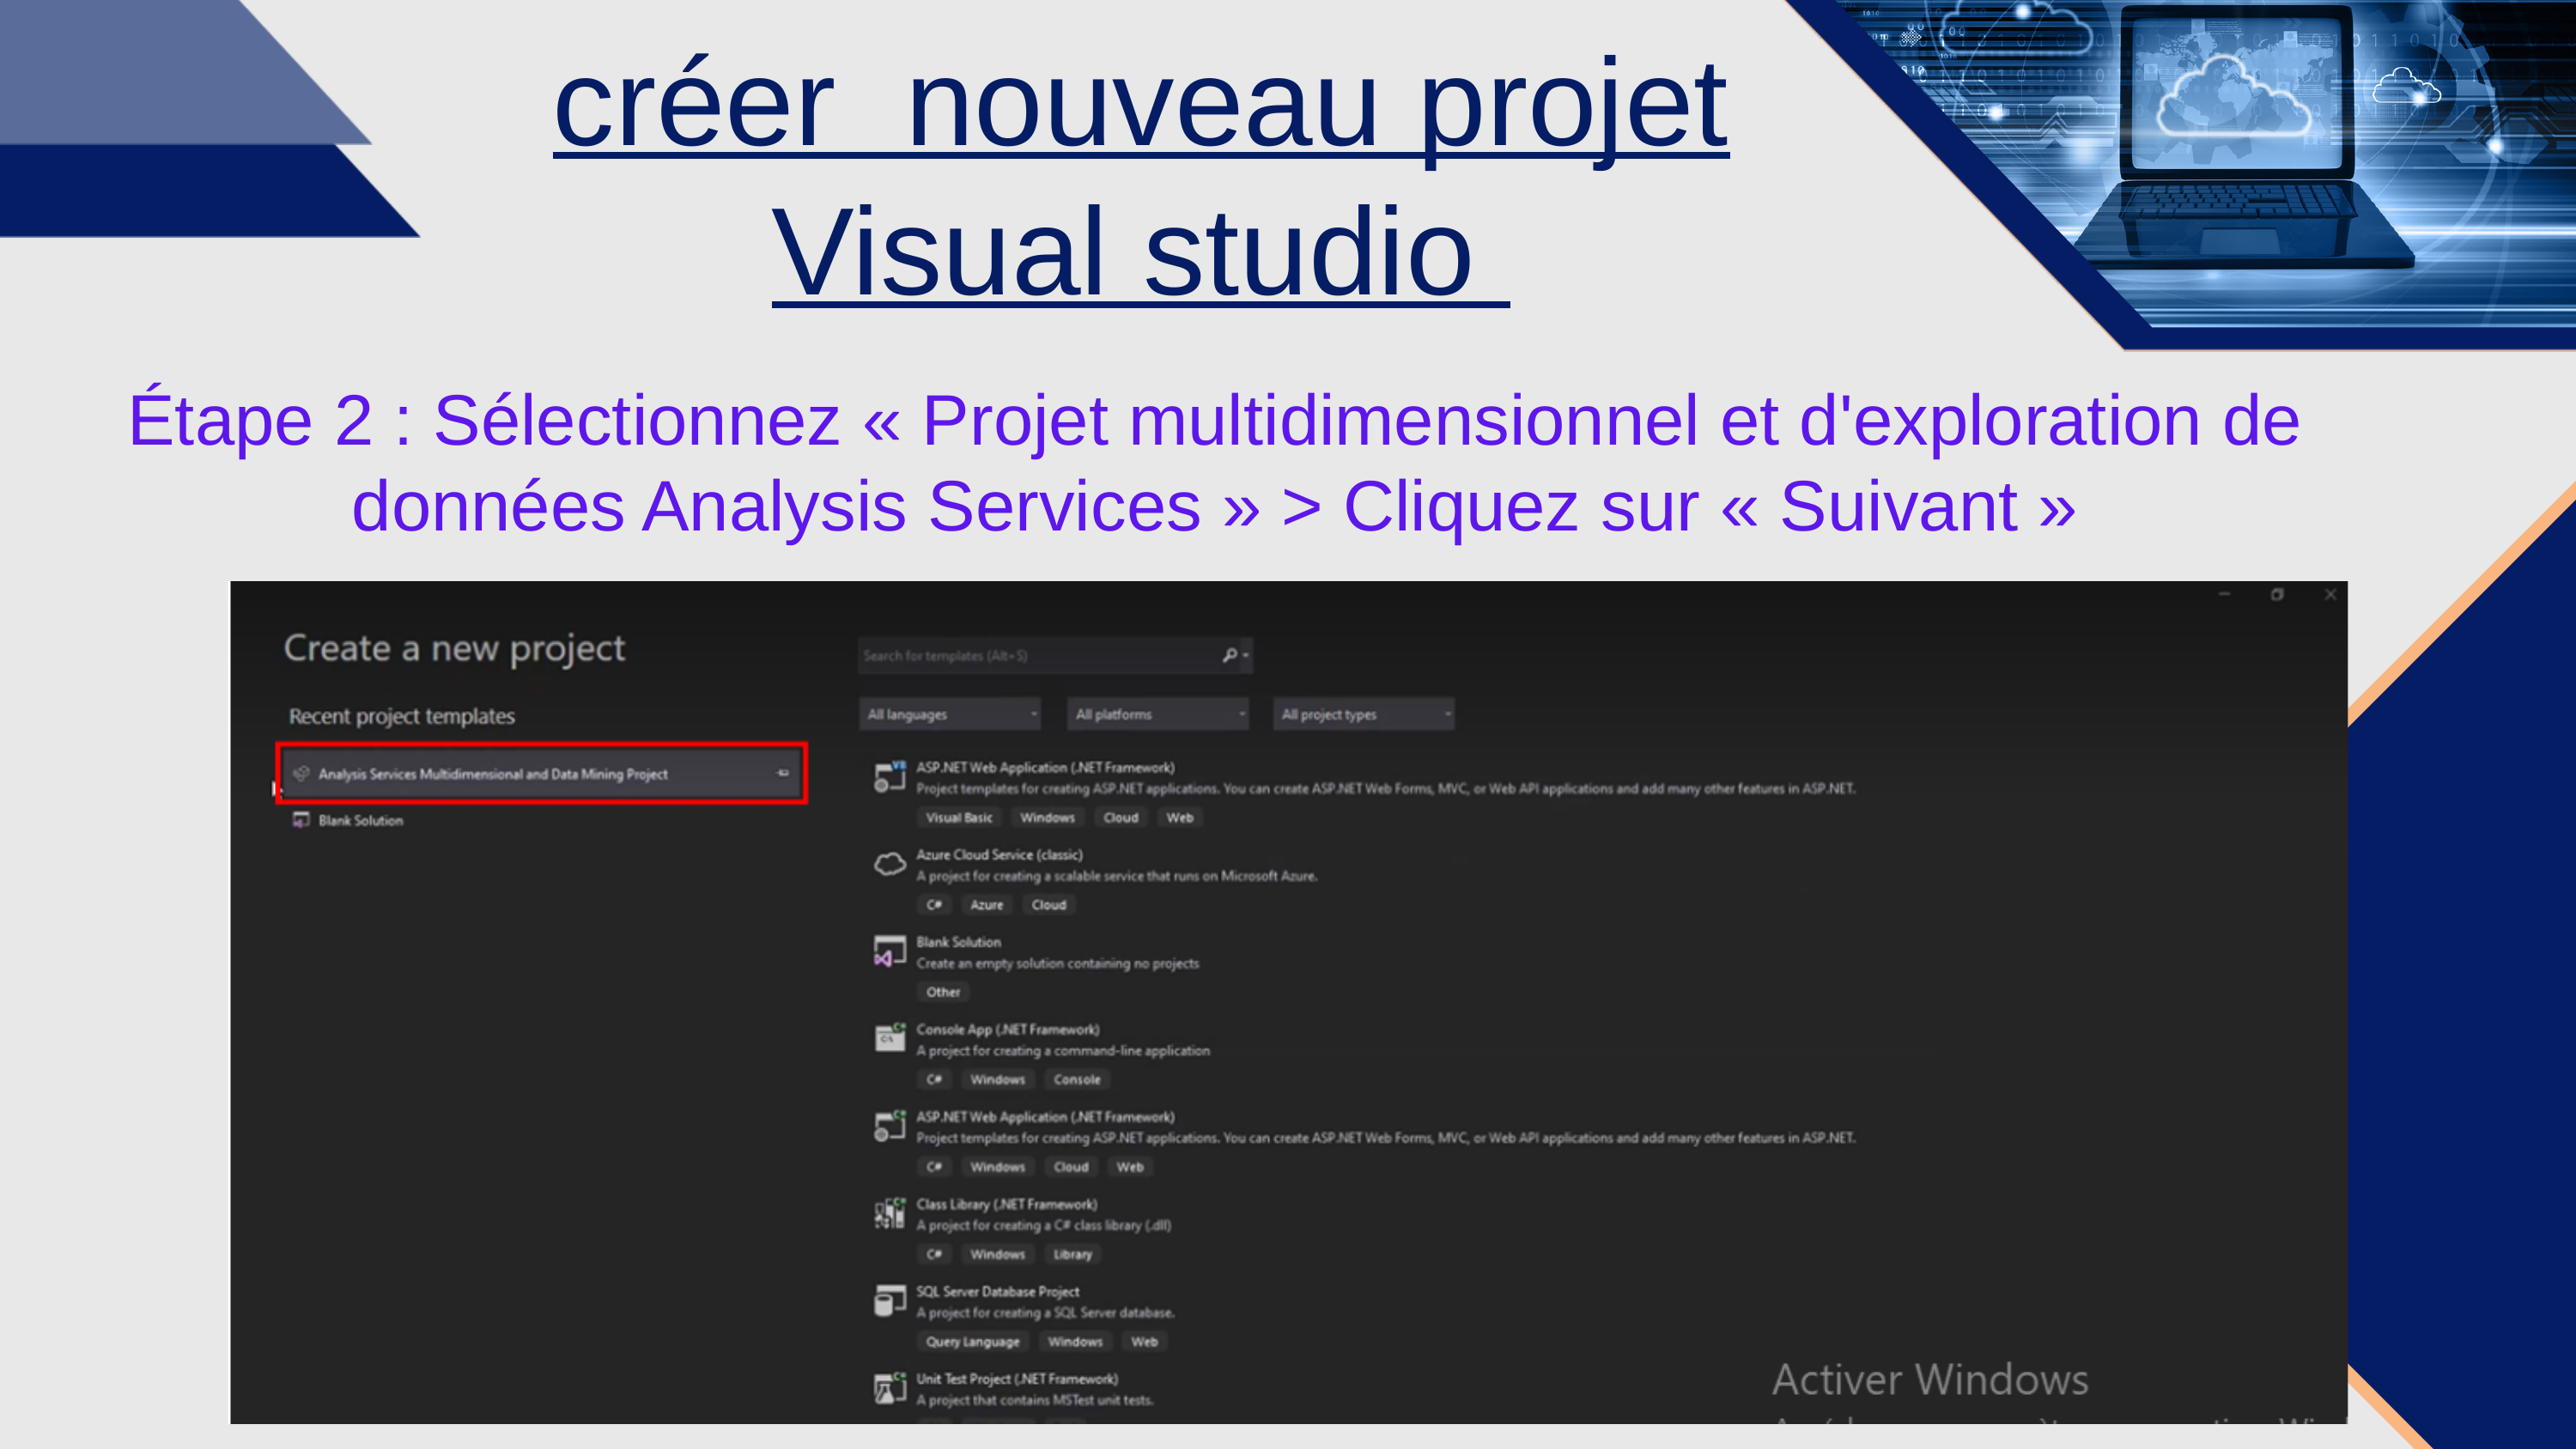

créer  nouveau projet Visual studio
Étape 2 : Sélectionnez « Projet multidimensionnel et d'exploration de données Analysis Services » > Cliquez sur « Suivant »